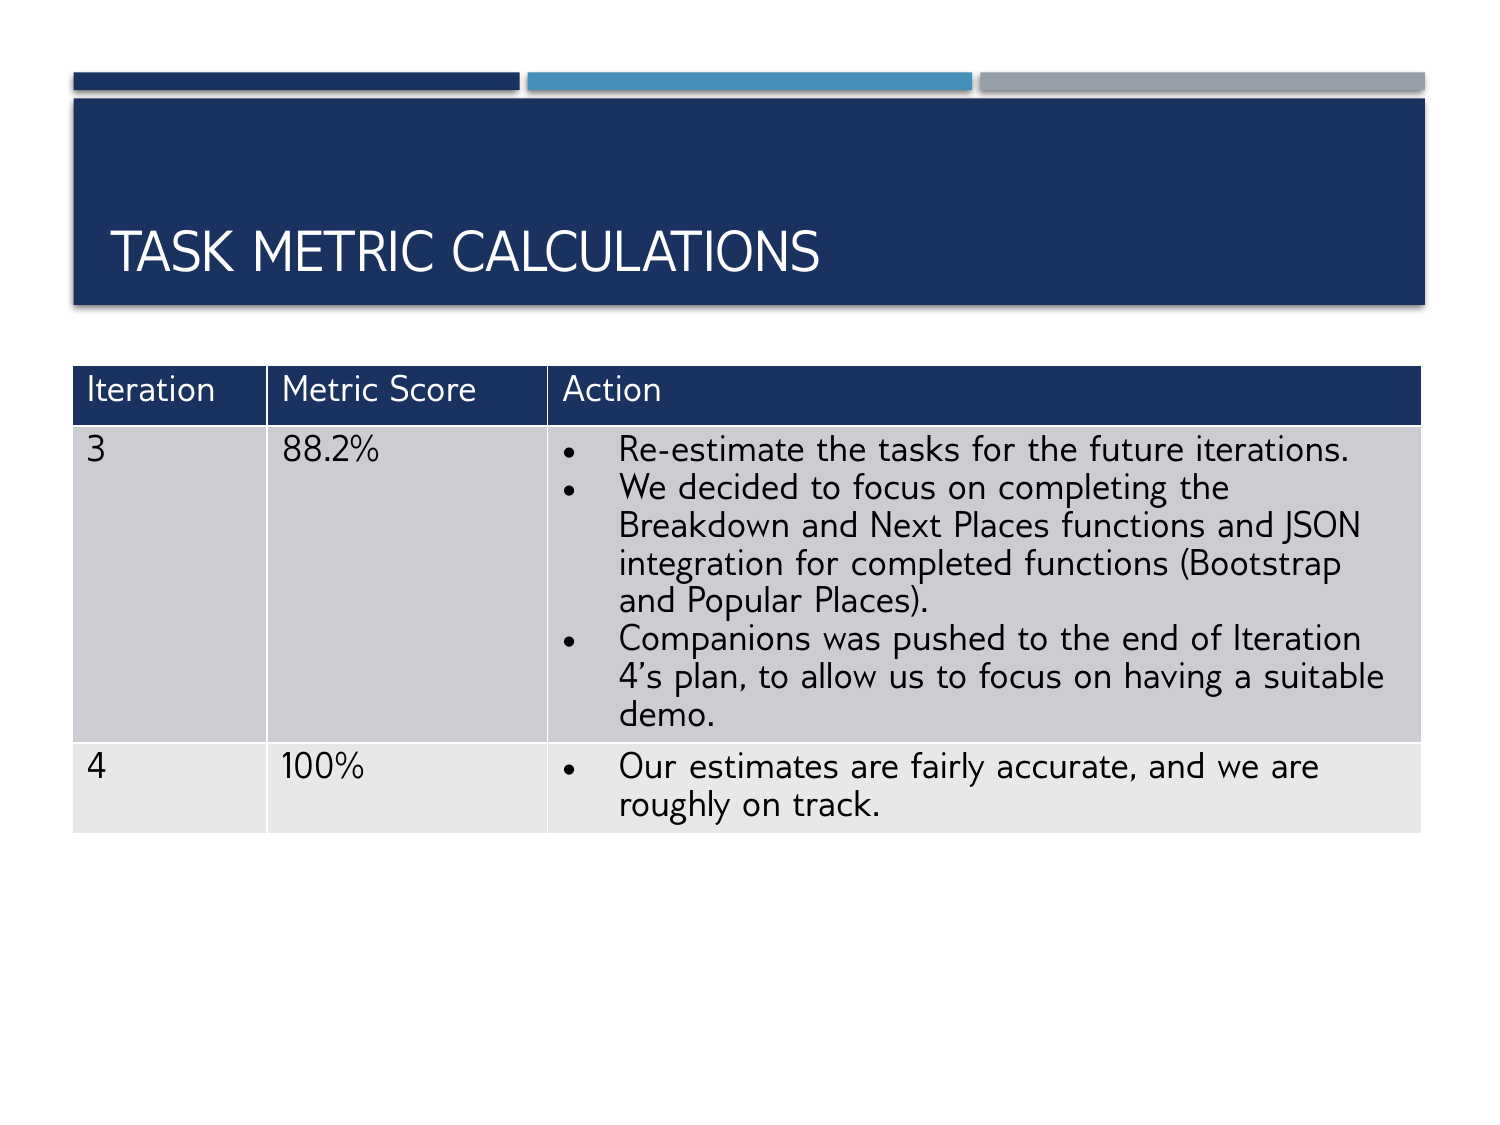

# Task Metric Calculations
| Iteration | Metric Score | Action |
| --- | --- | --- |
| 3 | 88.2% | Re-estimate the tasks for the future iterations. We decided to focus on completing the Breakdown and Next Places functions and JSON integration for completed functions (Bootstrap and Popular Places). Companions was pushed to the end of Iteration 4’s plan, to allow us to focus on having a suitable demo. |
| 4 | 100% | Our estimates are fairly accurate, and we are roughly on track. |